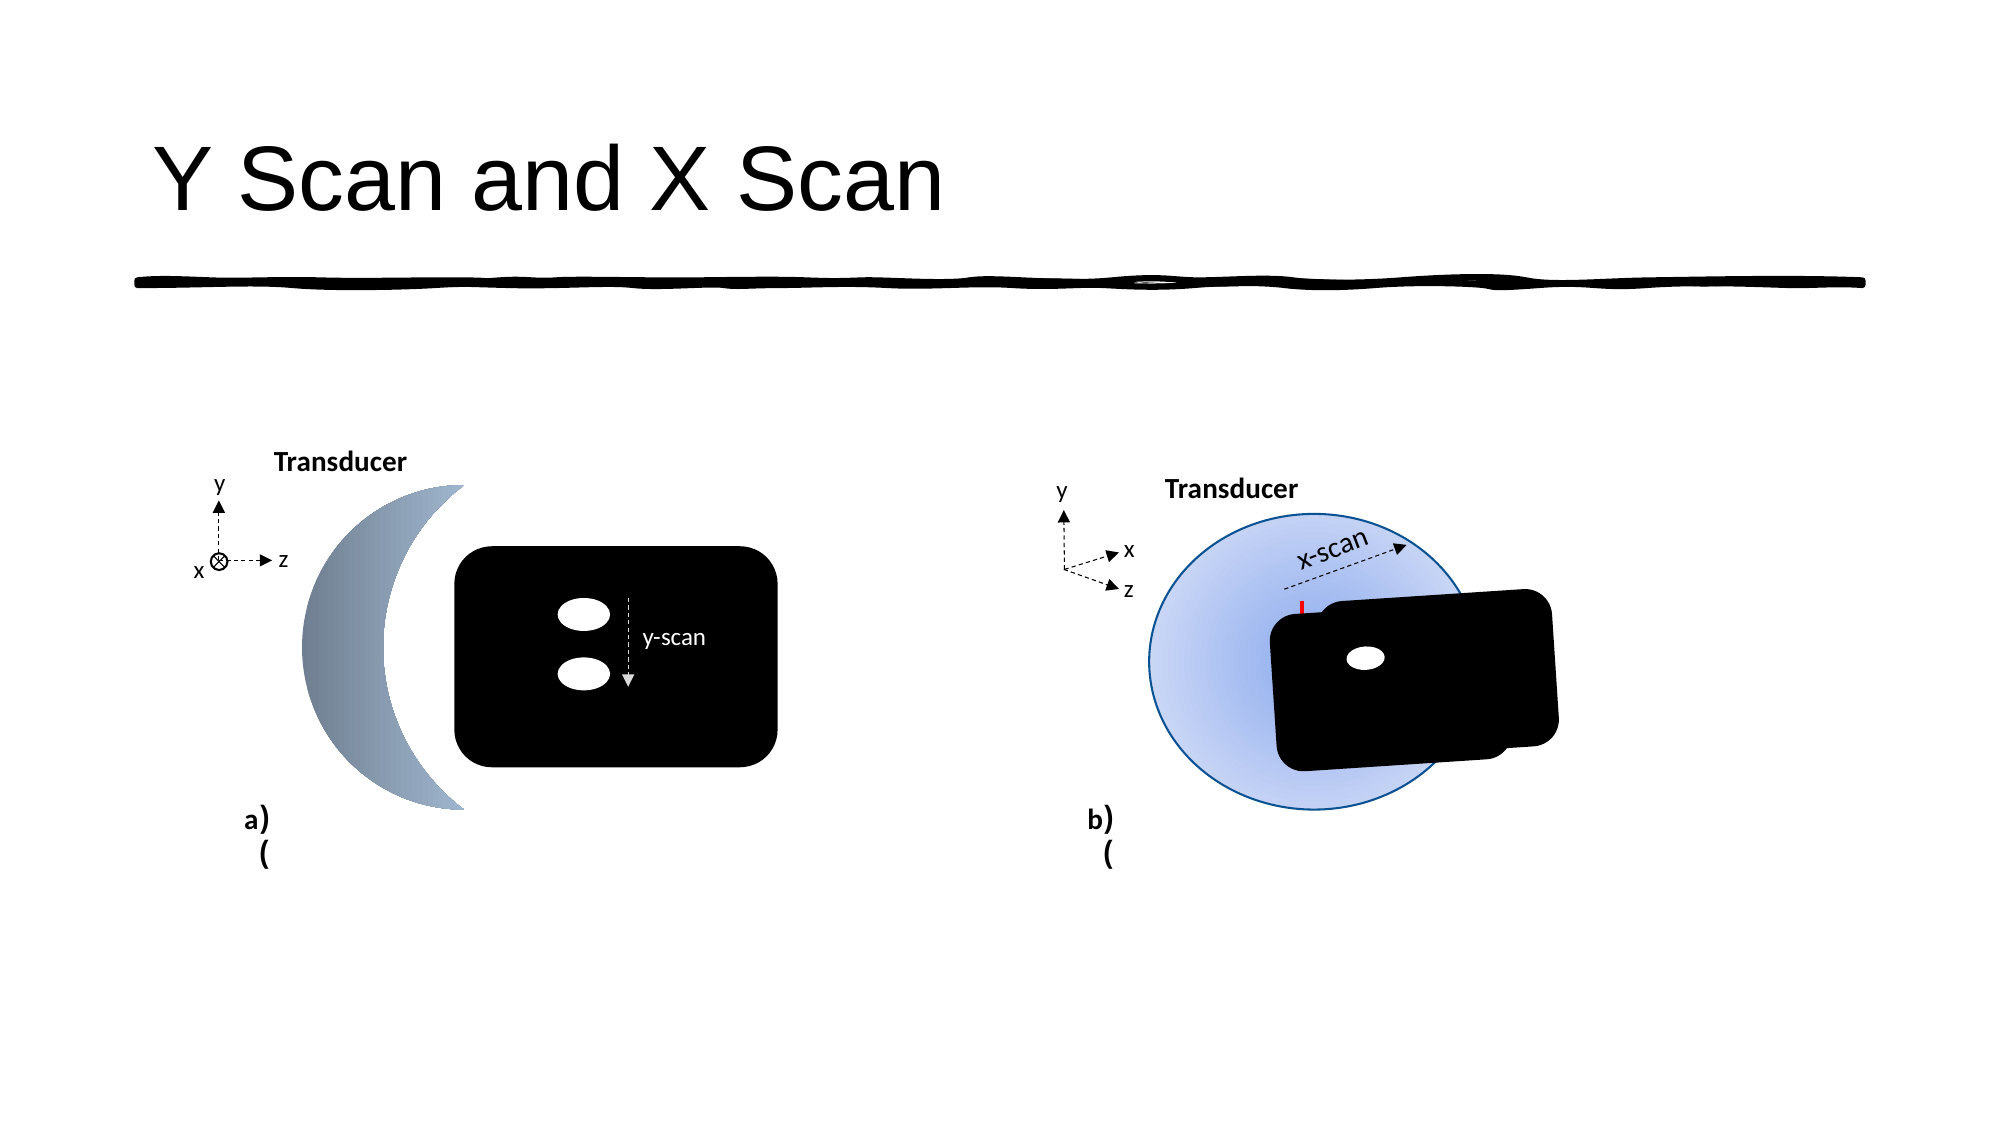

# Y Scan and X Scan
Transducer
y
Transducer
y

x
z
x-scan
x

z

y-scan

(b)
(a)